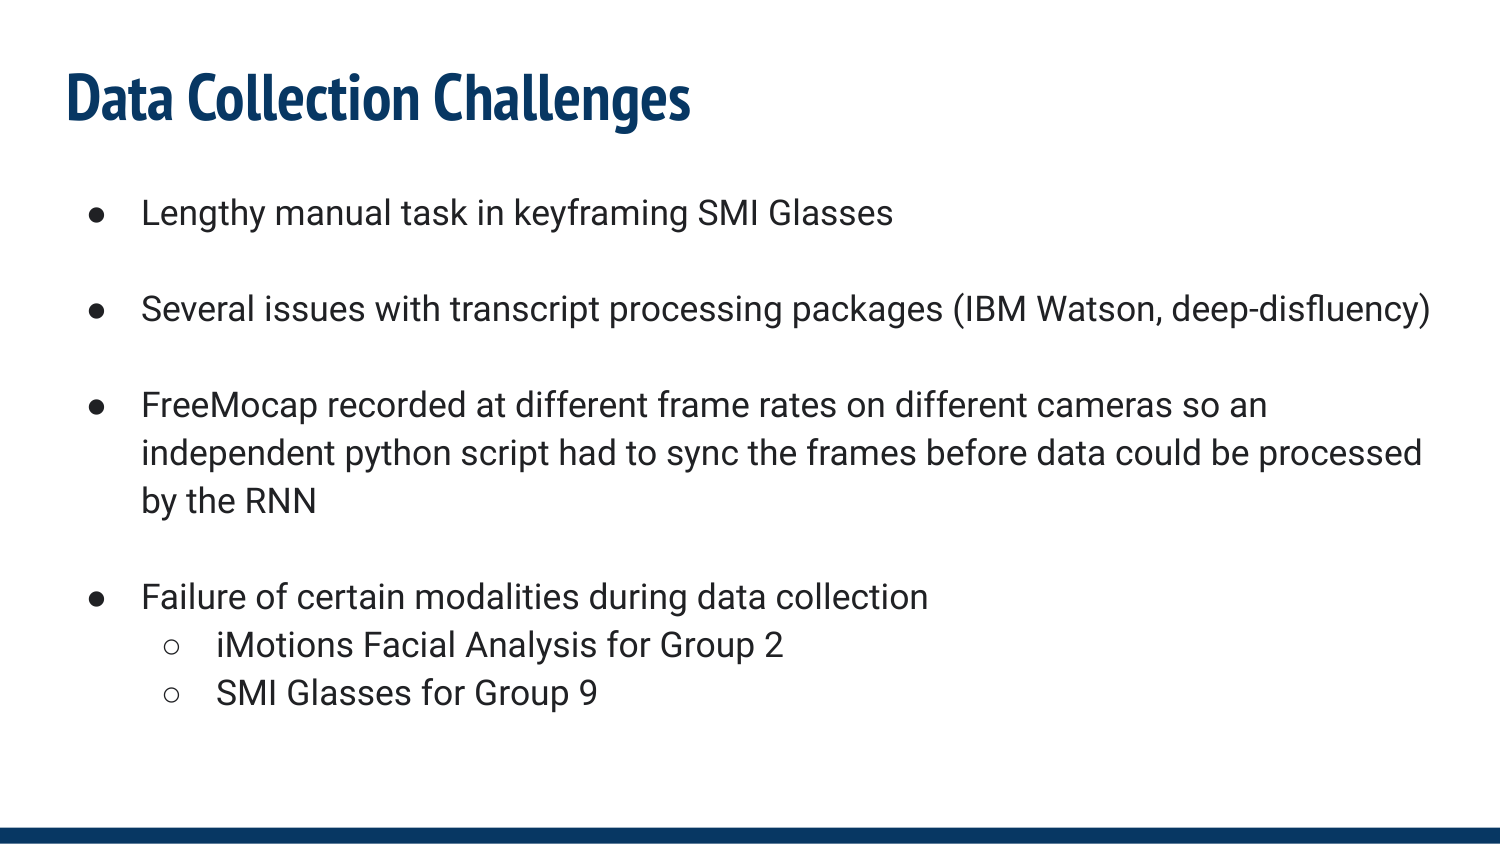

# Data Collection Challenges
Lengthy manual task in keyframing SMI Glasses

Several issues with transcript processing packages (IBM Watson, deep-disfluency)
FreeMocap recorded at different frame rates on different cameras so an independent python script had to sync the frames before data could be processed by the RNN
Failure of certain modalities during data collection
iMotions Facial Analysis for Group 2
SMI Glasses for Group 9